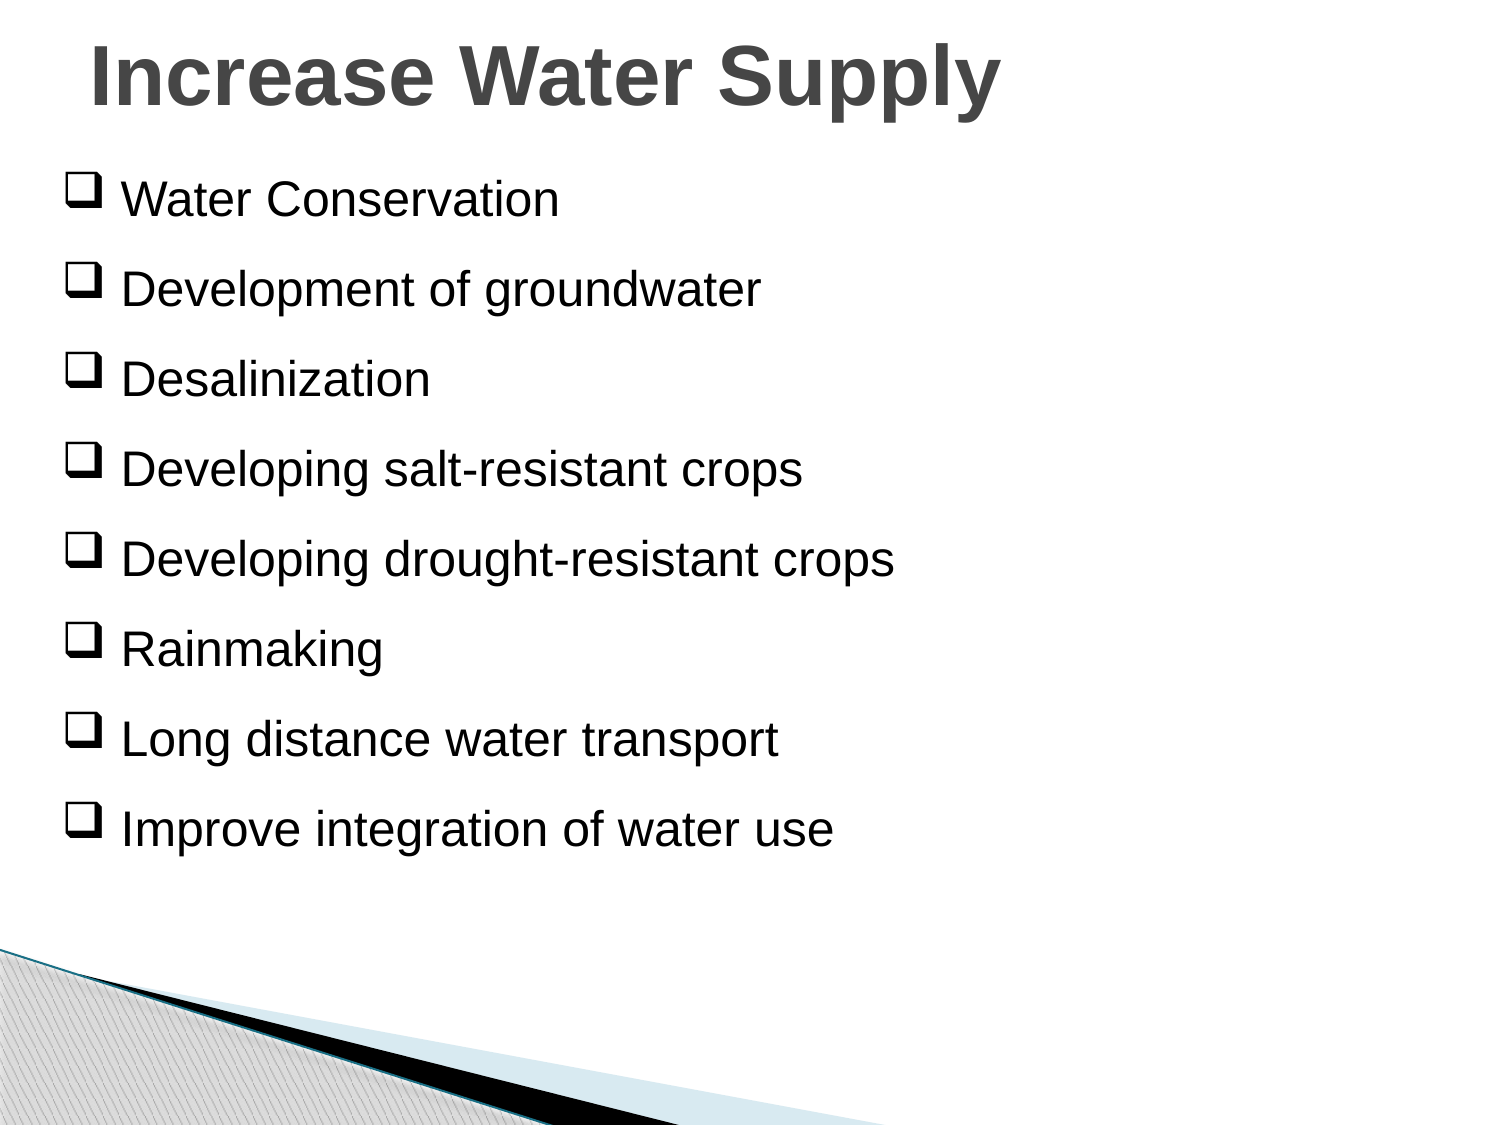

# Increase Water Supply
 Water Conservation
 Development of groundwater
 Desalinization
 Developing salt-resistant crops
 Developing drought-resistant crops
 Rainmaking
 Long distance water transport
 Improve integration of water use